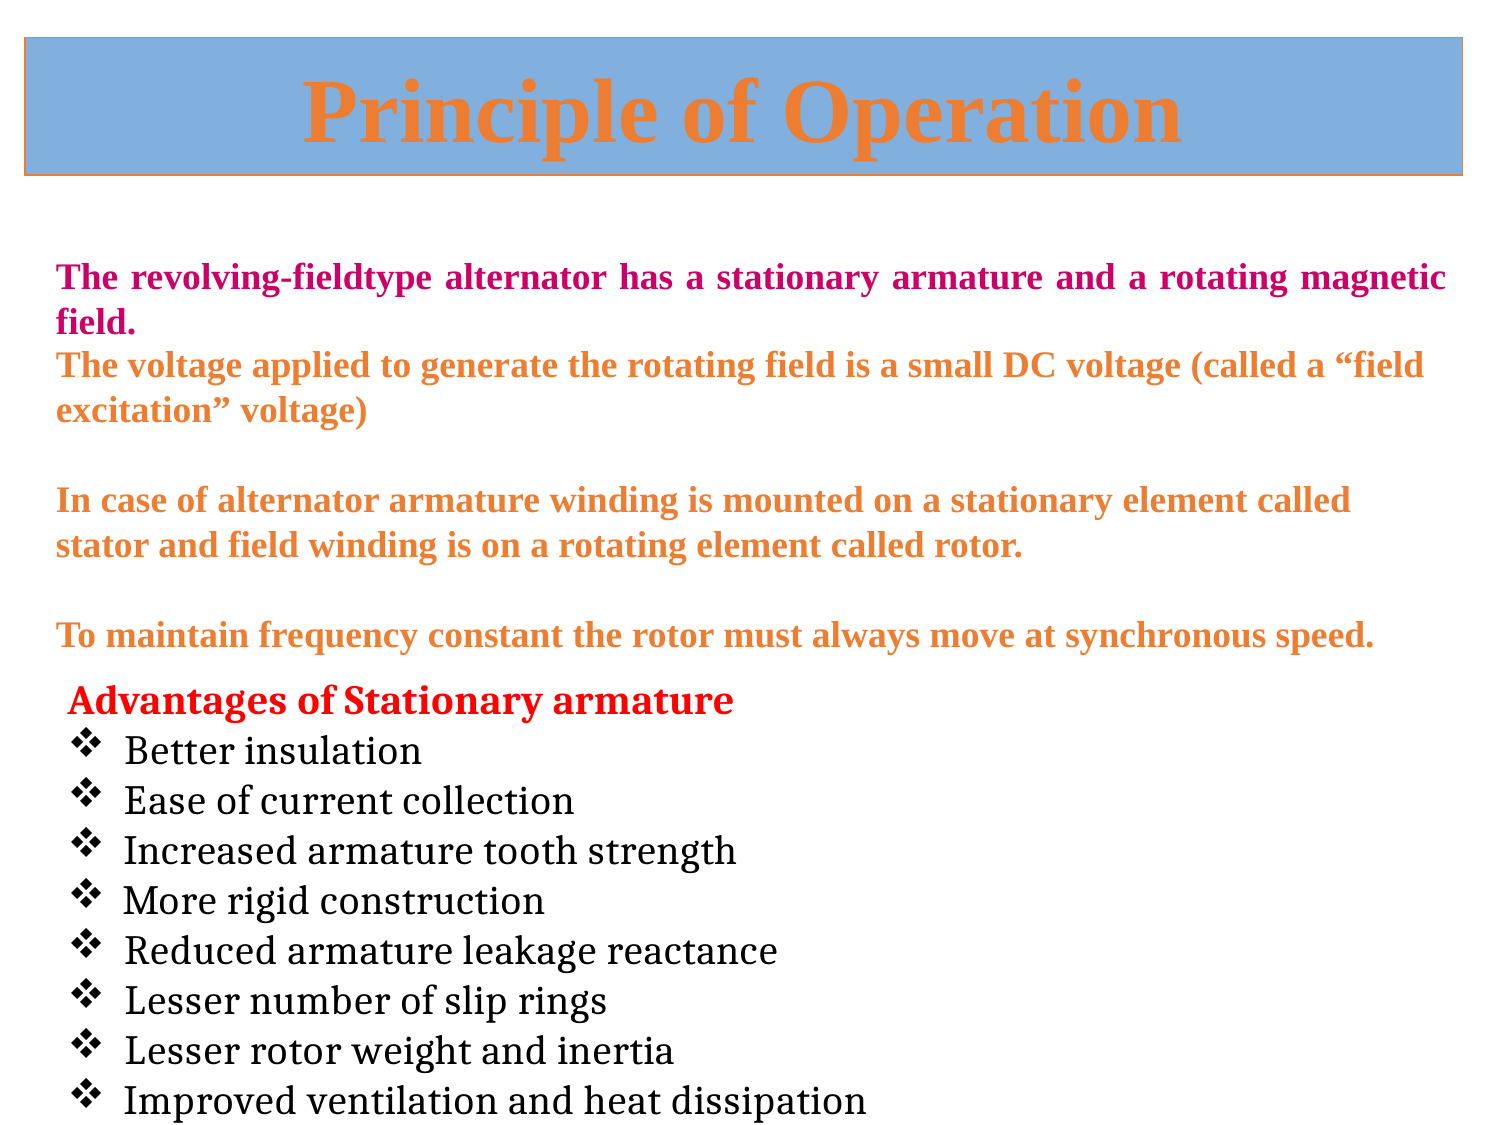

Principle of Operation
The revolving-fieldtype alternator has a stationary armature and a rotating magnetic field.
The voltage applied to generate the rotating field is a small DC voltage (called a “field excitation” voltage)

In case of alternator armature winding is mounted on a stationary element called stator and field winding is on a rotating element called rotor.

To maintain frequency constant the rotor must always move at synchronous speed.
Advantages of Stationary armature
Better insulation
Ease of current collection
Increased armature tooth strength
More rigid construction
Reduced armature leakage reactance
Lesser number of slip rings
Lesser rotor weight and inertia
Improved ventilation and heat dissipation